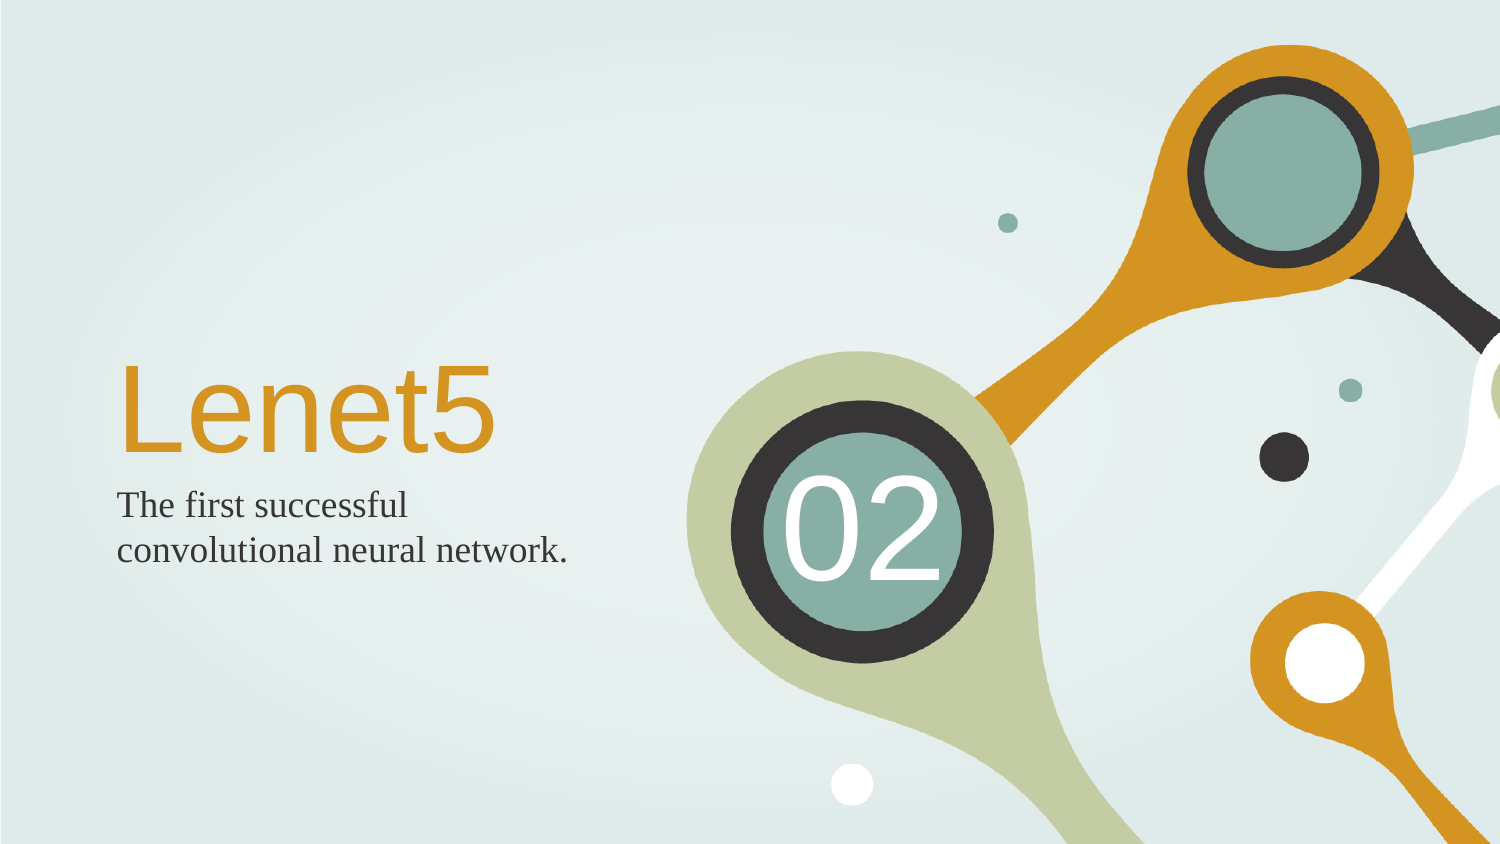

# Lenet5
The first successful convolutional neural network.
02